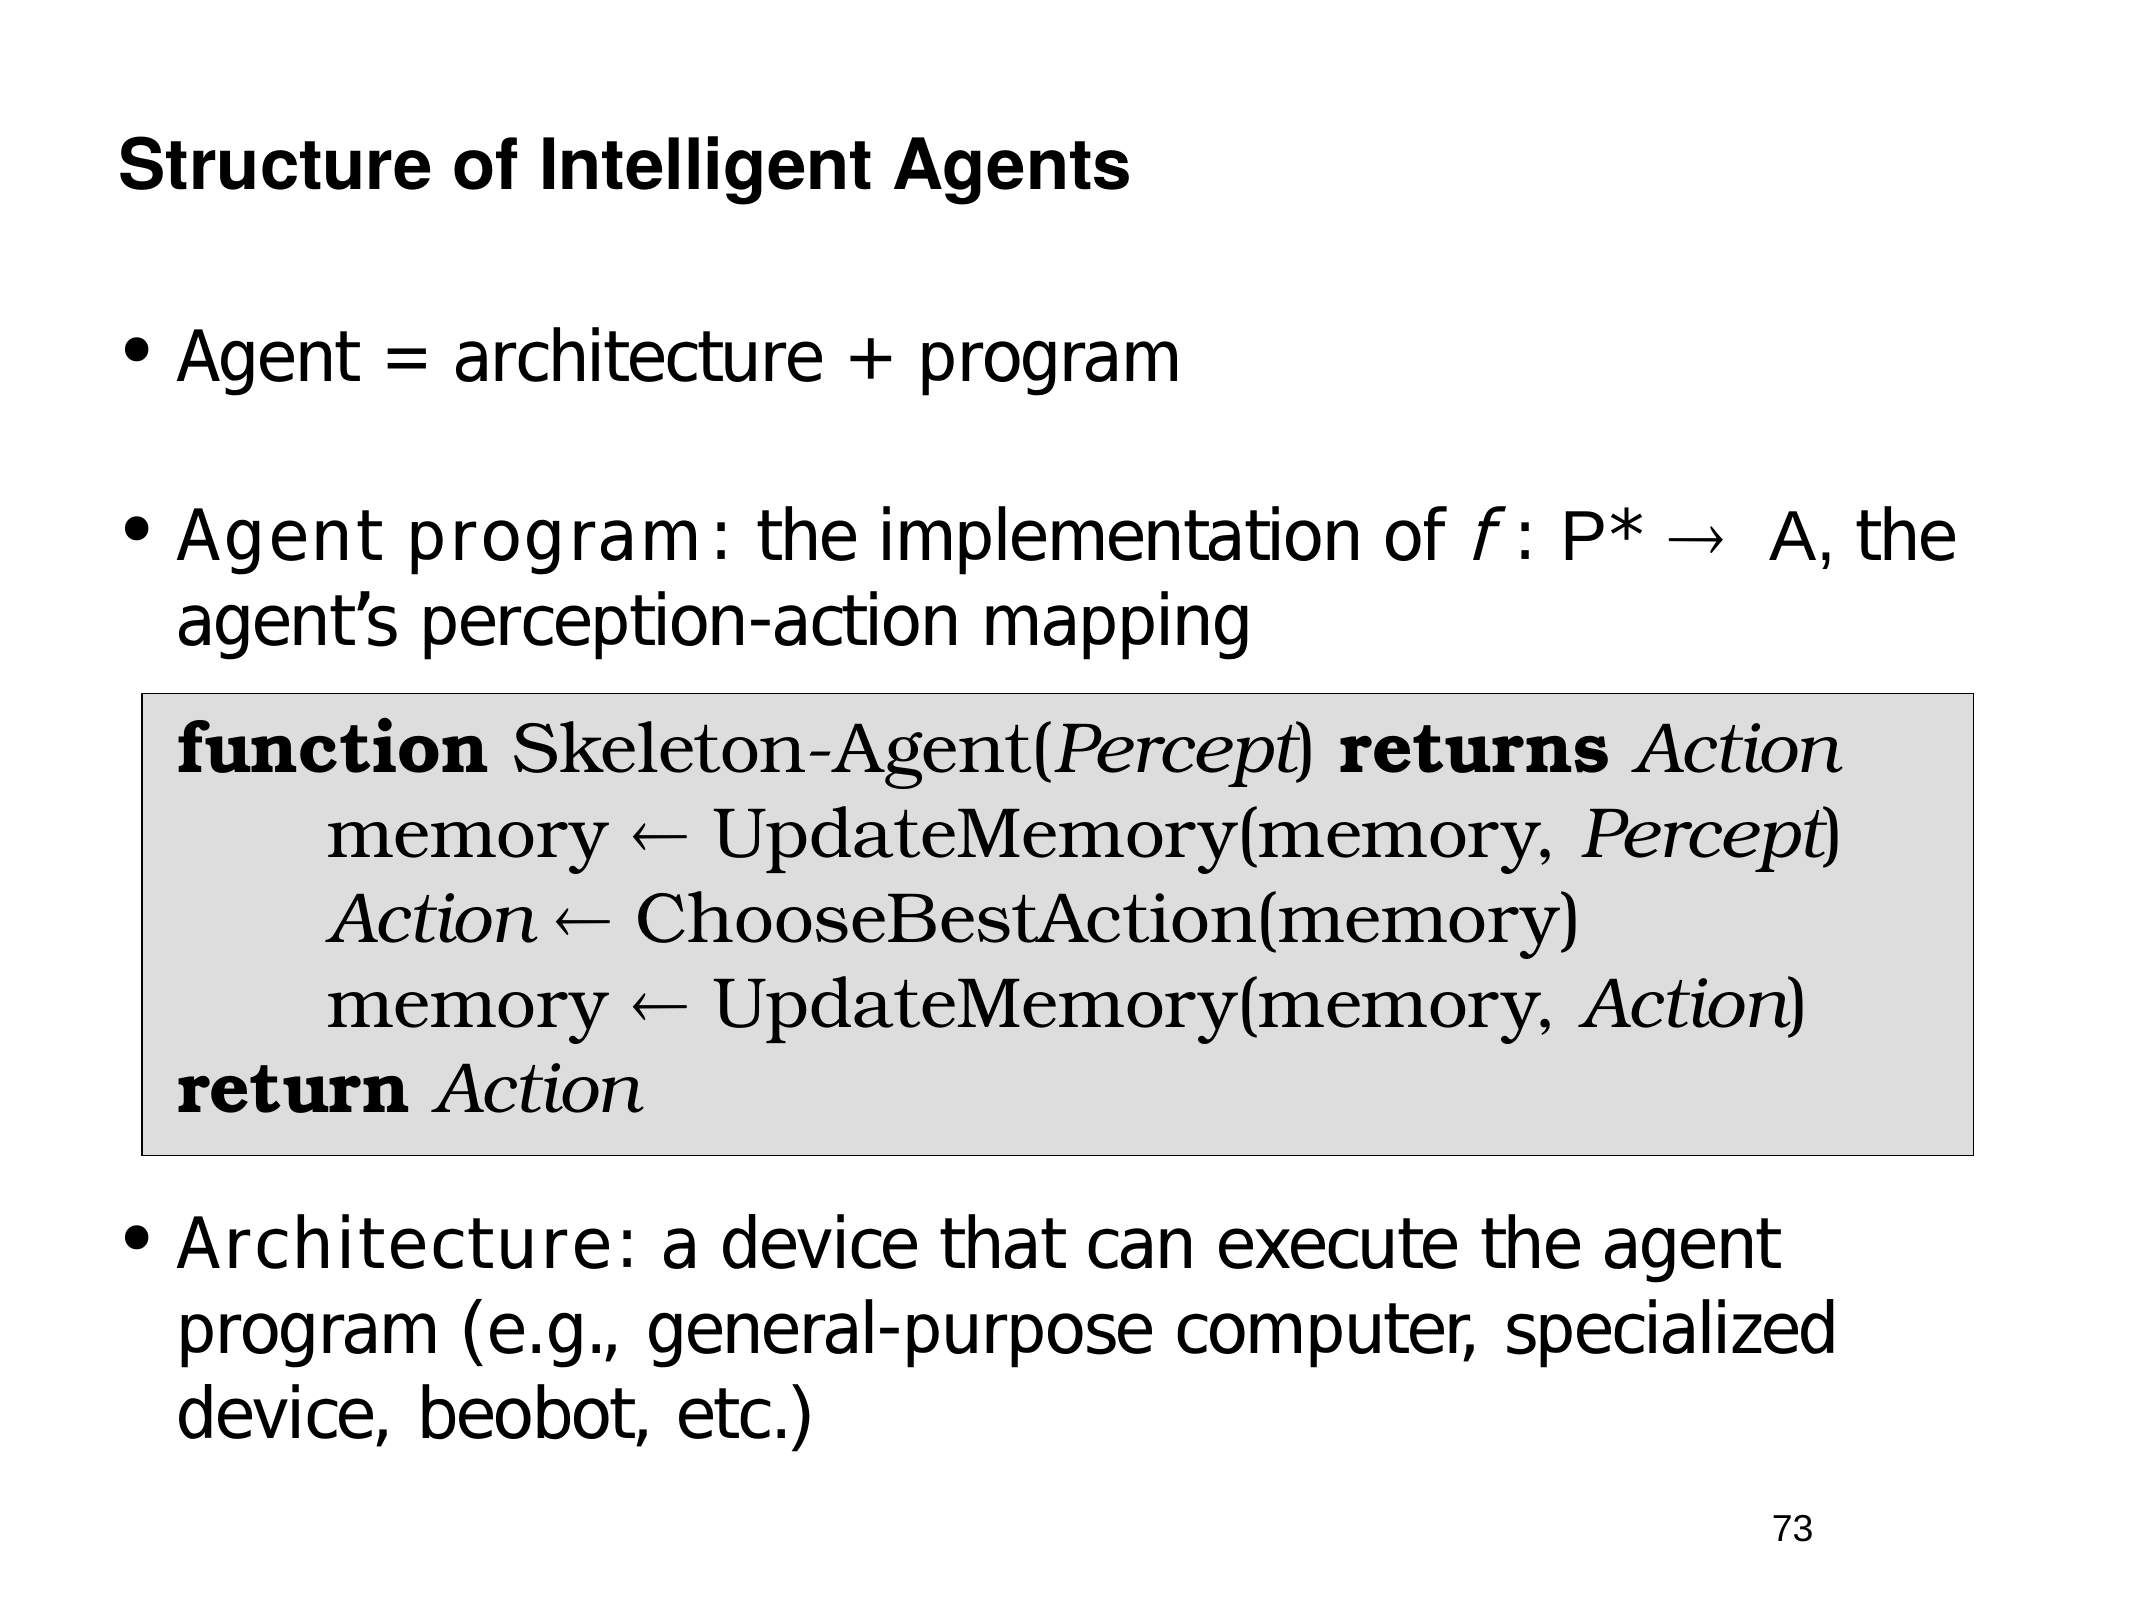

# Structure of Intelligent Agents
Agent = architecture + program

Agent program: the implementation of f : P* →  A, the agent’s perception-action mapping
function Skeleton-Agent(Percept) returns Action
	memory ← UpdateMemory(memory, Percept)
	Action ← ChooseBestAction(memory)
	memory ← UpdateMemory(memory, Action)
return Action

Architecture: a device that can execute the agent program (e.g., general-purpose computer, specialized device, beobot, etc.)

73